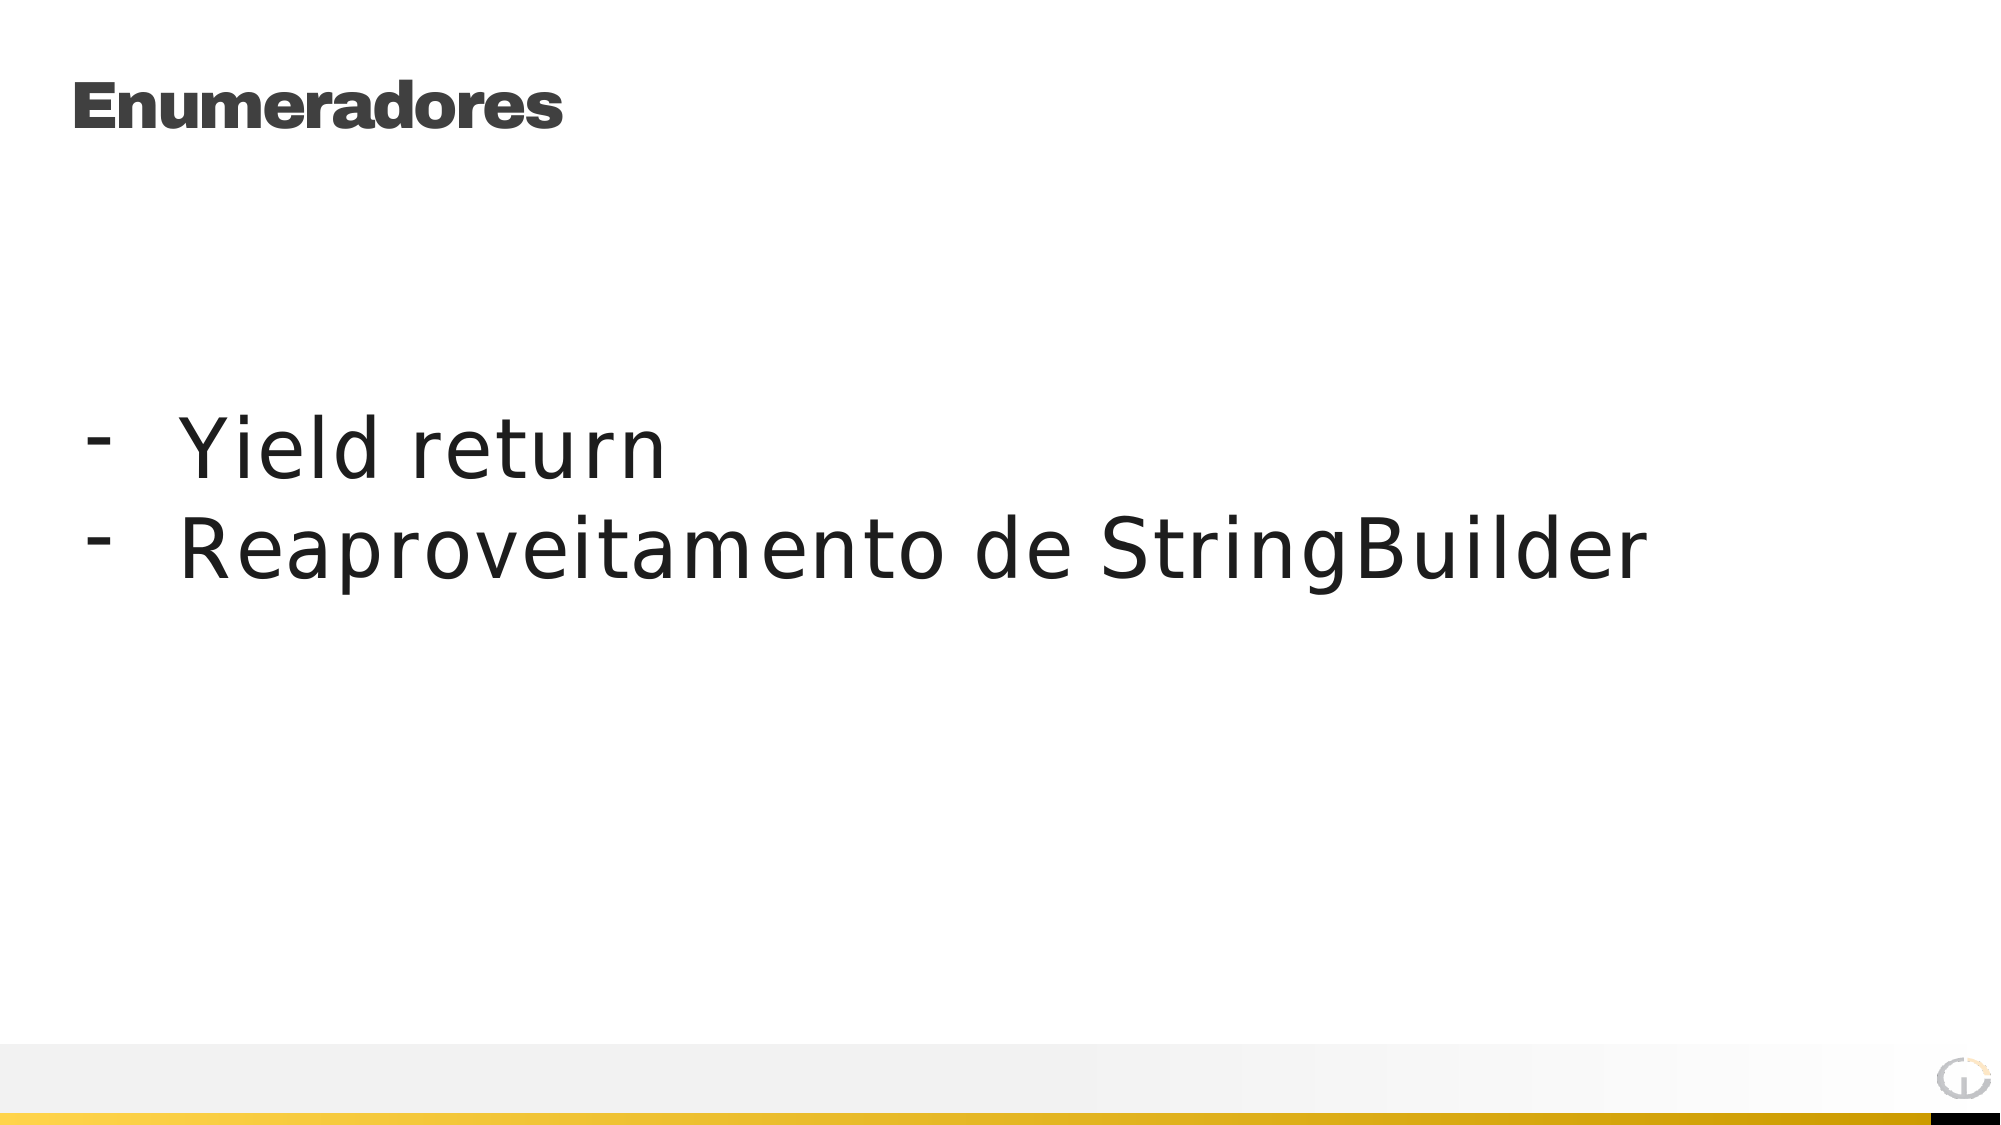

# Enumeradores
Yield return
Reaproveitamento de StringBuilder